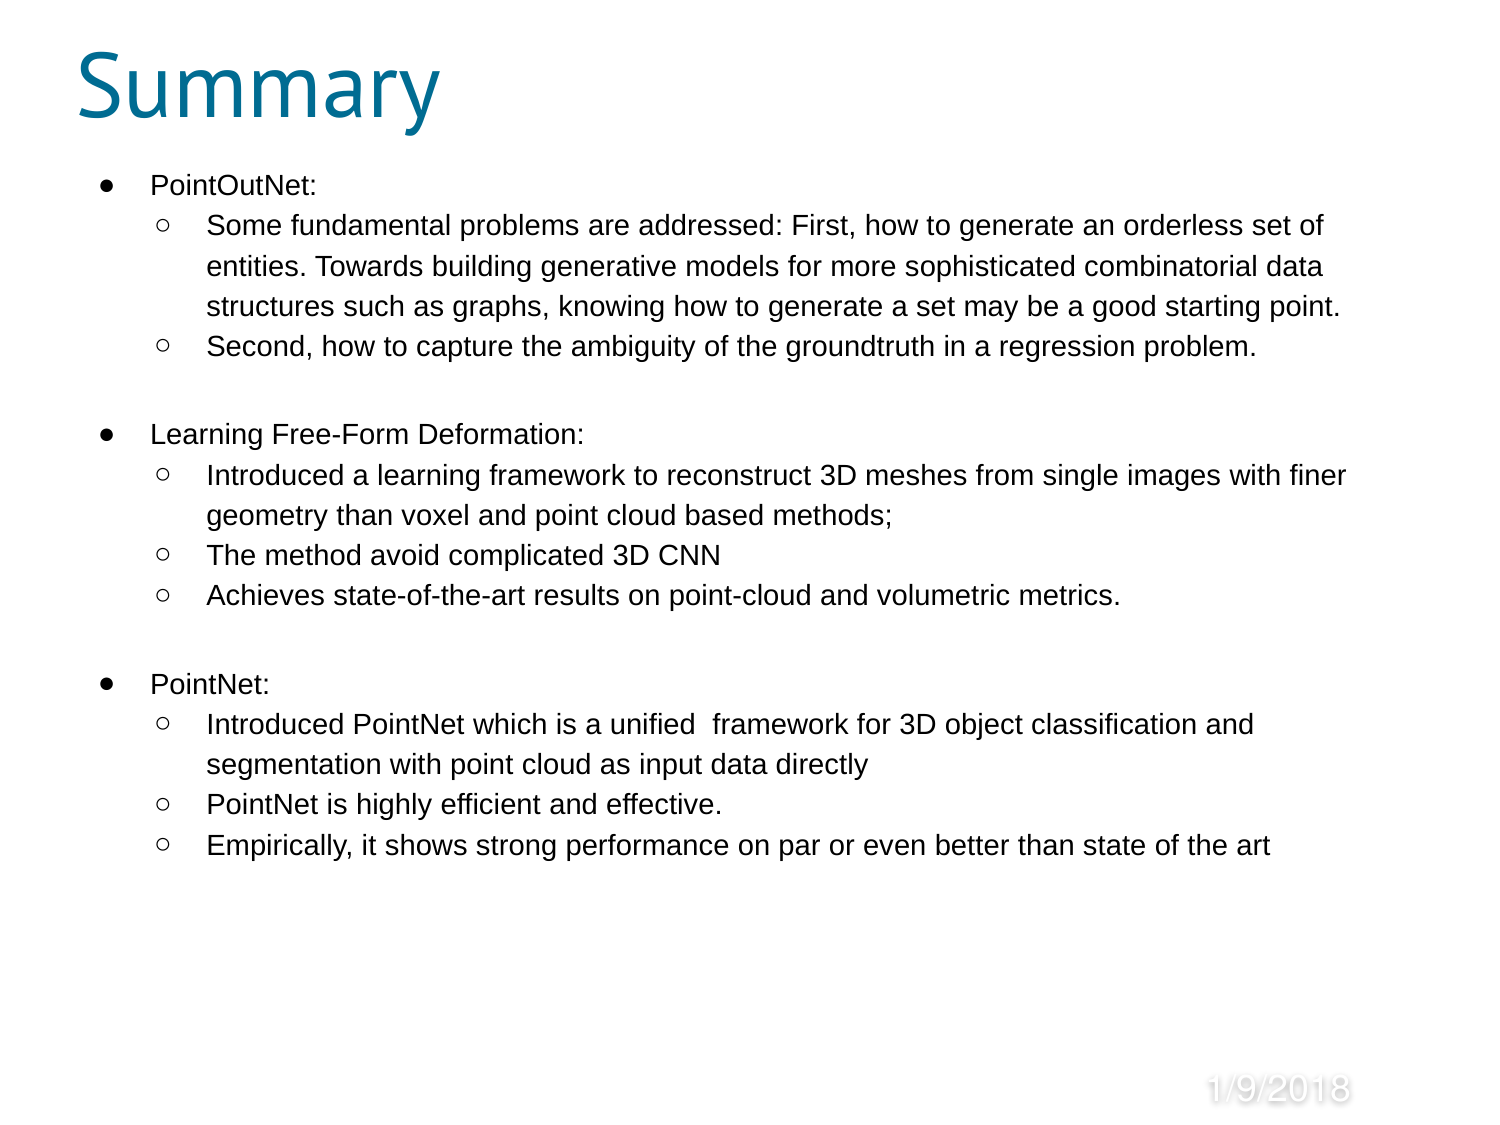

# Summary
PointOutNet:
Some fundamental problems are addressed: First, how to generate an orderless set of entities. Towards building generative models for more sophisticated combinatorial data structures such as graphs, knowing how to generate a set may be a good starting point.
Second, how to capture the ambiguity of the groundtruth in a regression problem.

Learning Free-Form Deformation:
Introduced a learning framework to reconstruct 3D meshes from single images with finer geometry than voxel and point cloud based methods;
The method avoid complicated 3D CNN
Achieves state-of-the-art results on point-cloud and volumetric metrics.

PointNet:
Introduced PointNet which is a unified  framework for 3D object classification and segmentation with point cloud as input data directly
PointNet is highly efficient and effective.
Empirically, it shows strong performance on par or even better than state of the art

83